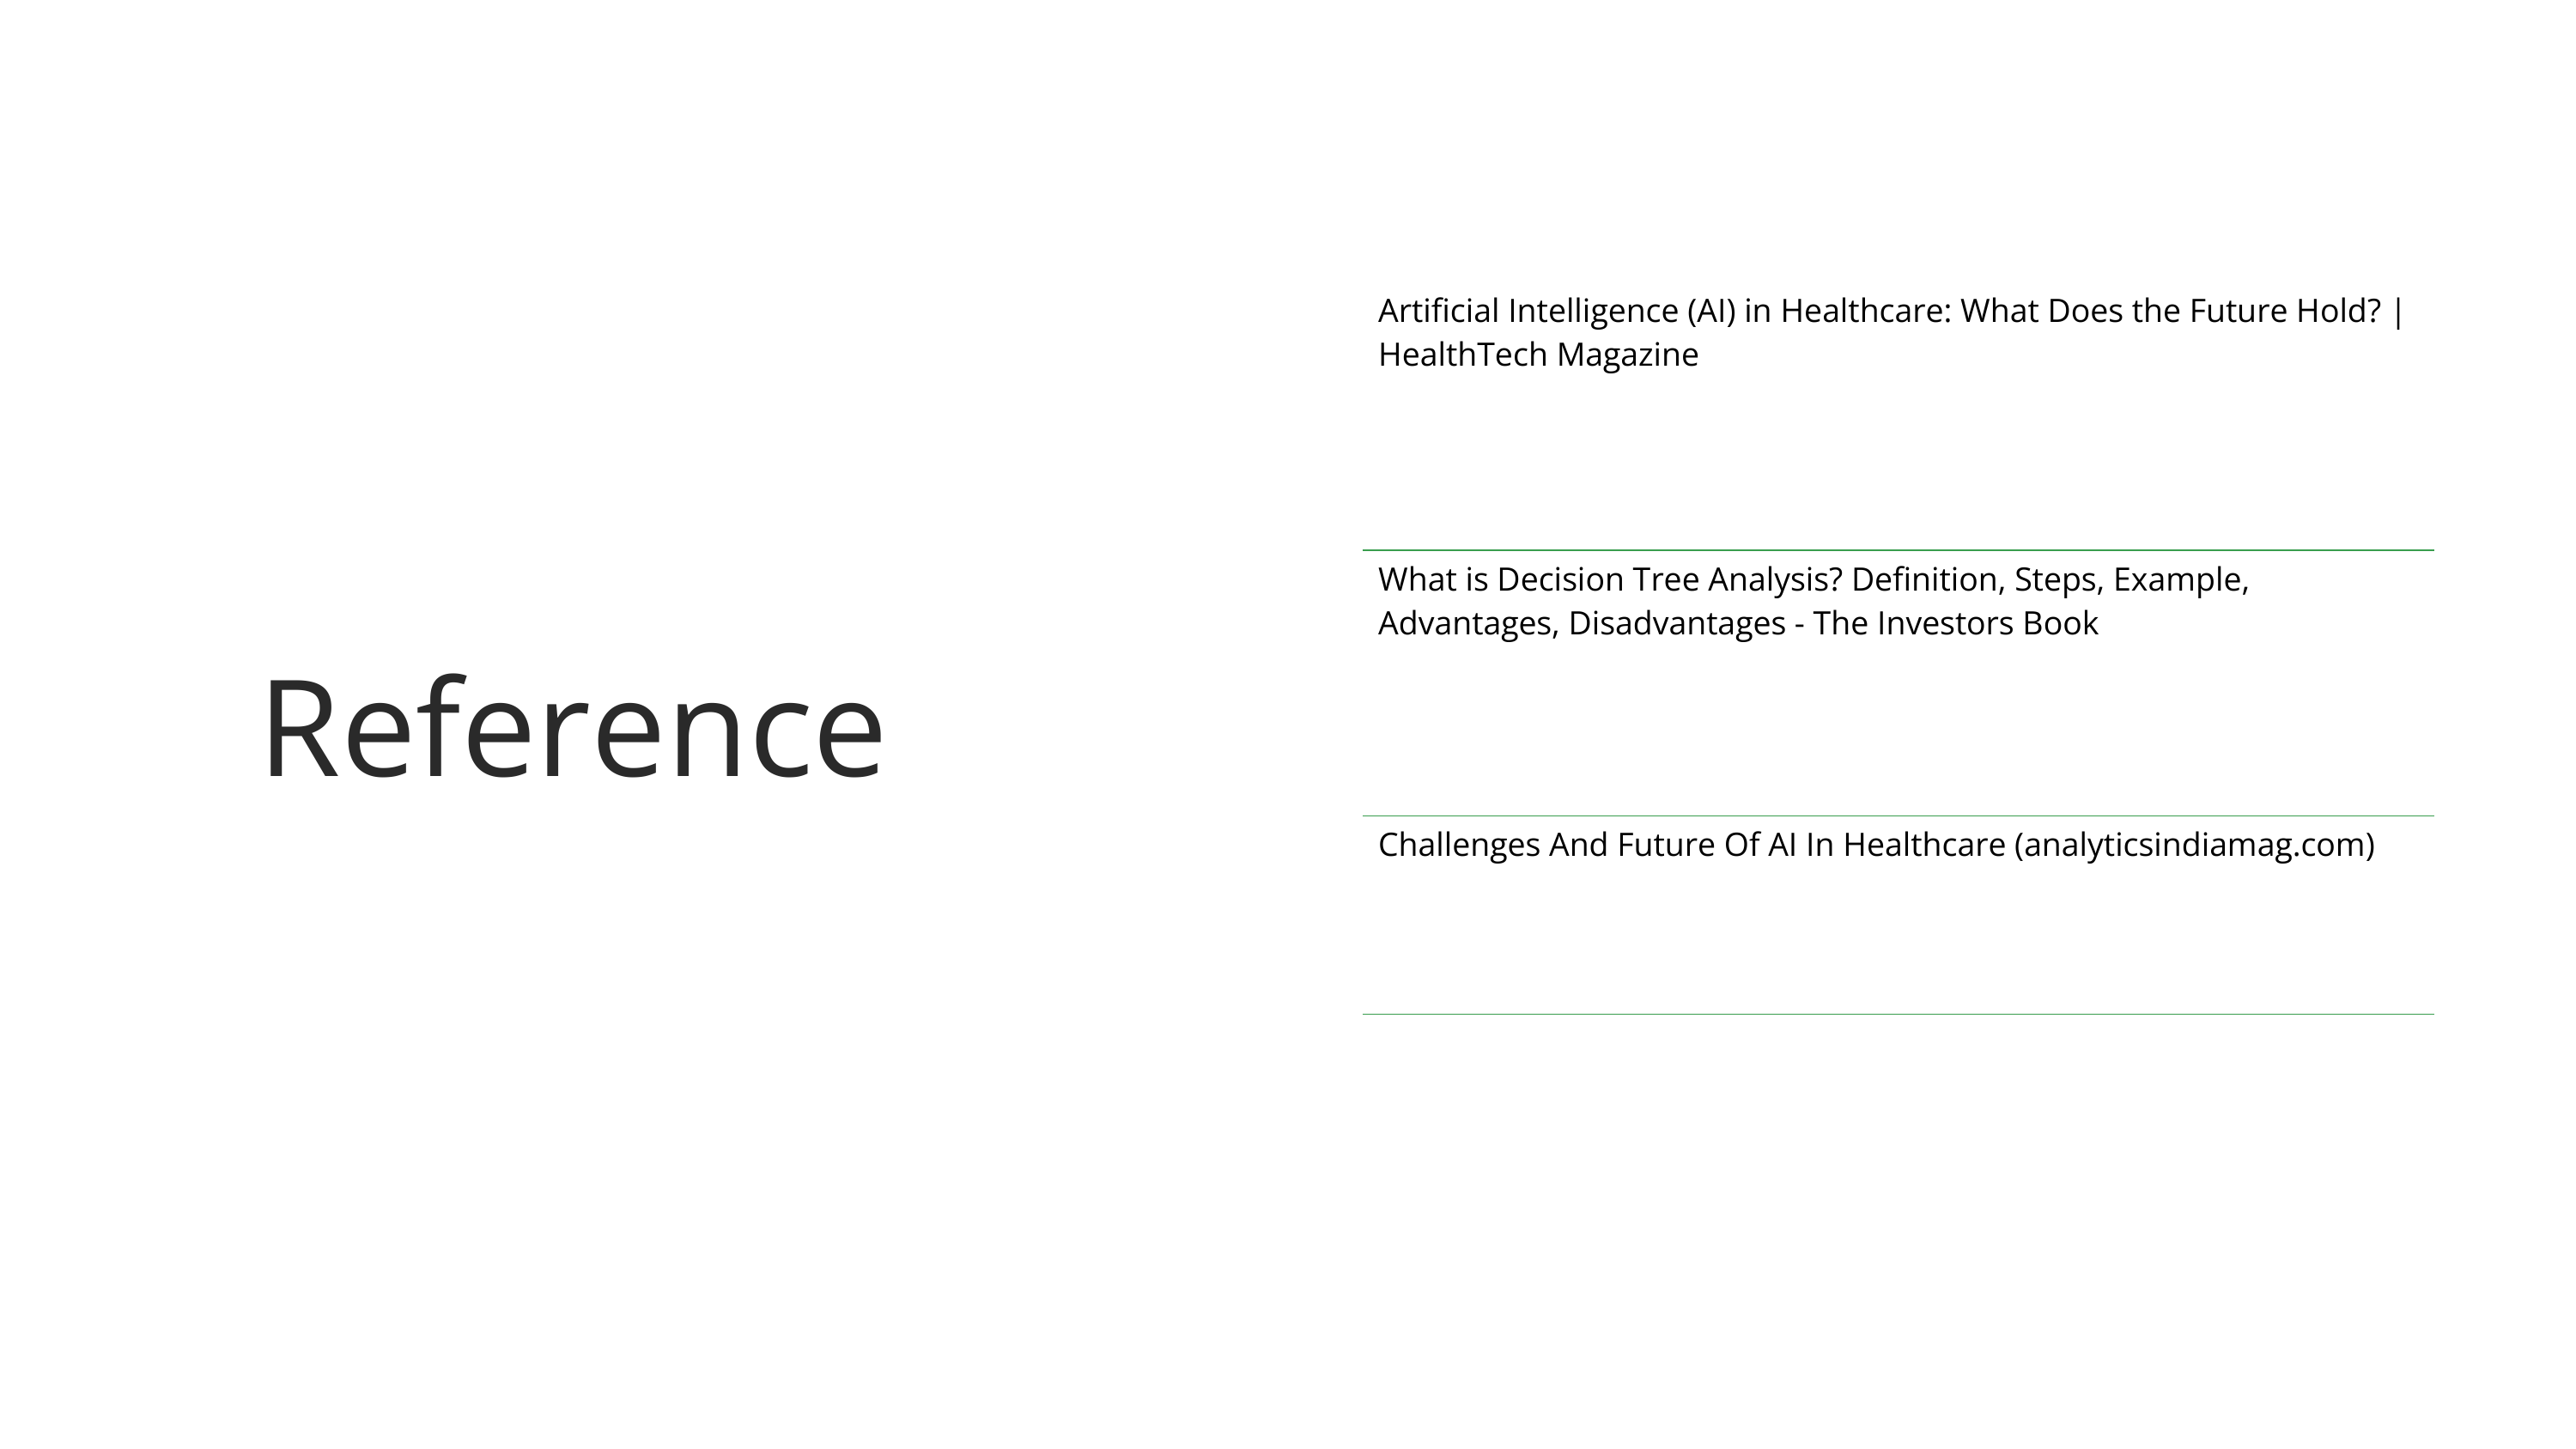

| Artificial Intelligence (AI) in Healthcare: What Does the Future Hold? | HealthTech Magazine |
| --- |
| What is Decision Tree Analysis? Definition, Steps, Example, Advantages, Disadvantages - The Investors Book |
| Challenges And Future Of AI In Healthcare (analyticsindiamag.com) |
Reference